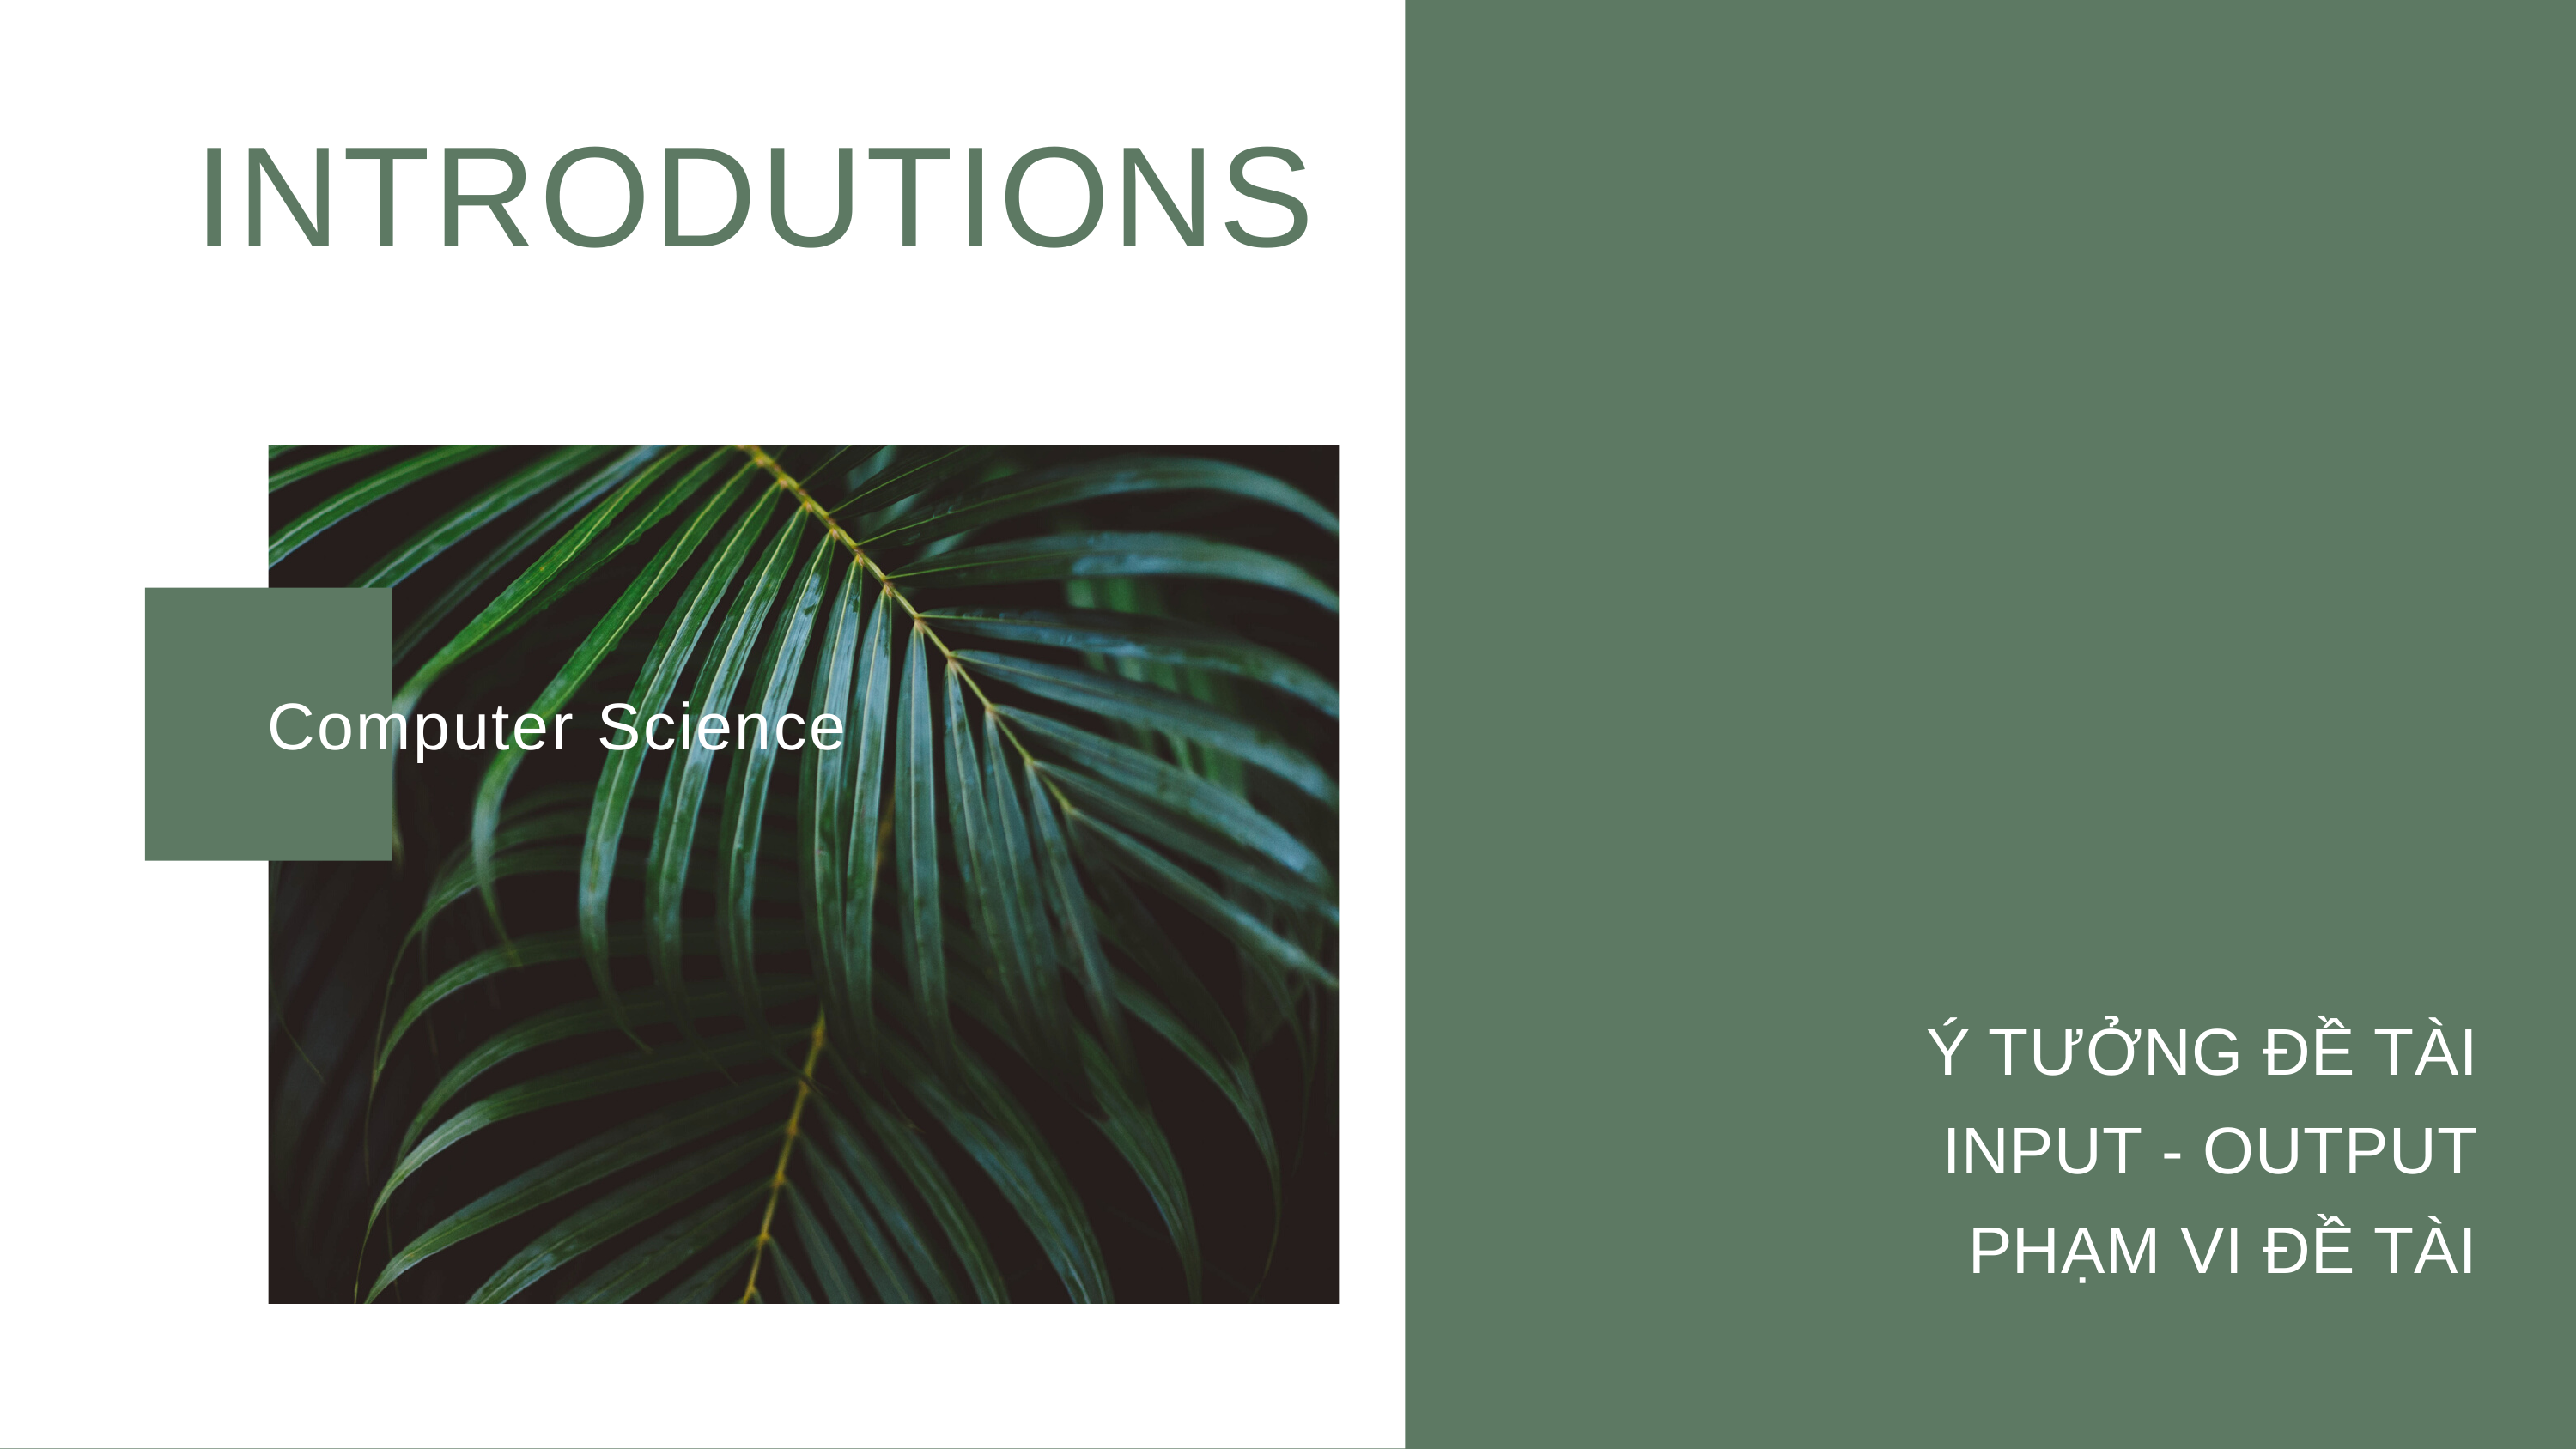

INTRODUTIONS

Computer Science
Ý TƯỞNG ĐỀ TÀI
INPUT - OUTPUT
PHẠM VI ĐỀ TÀI